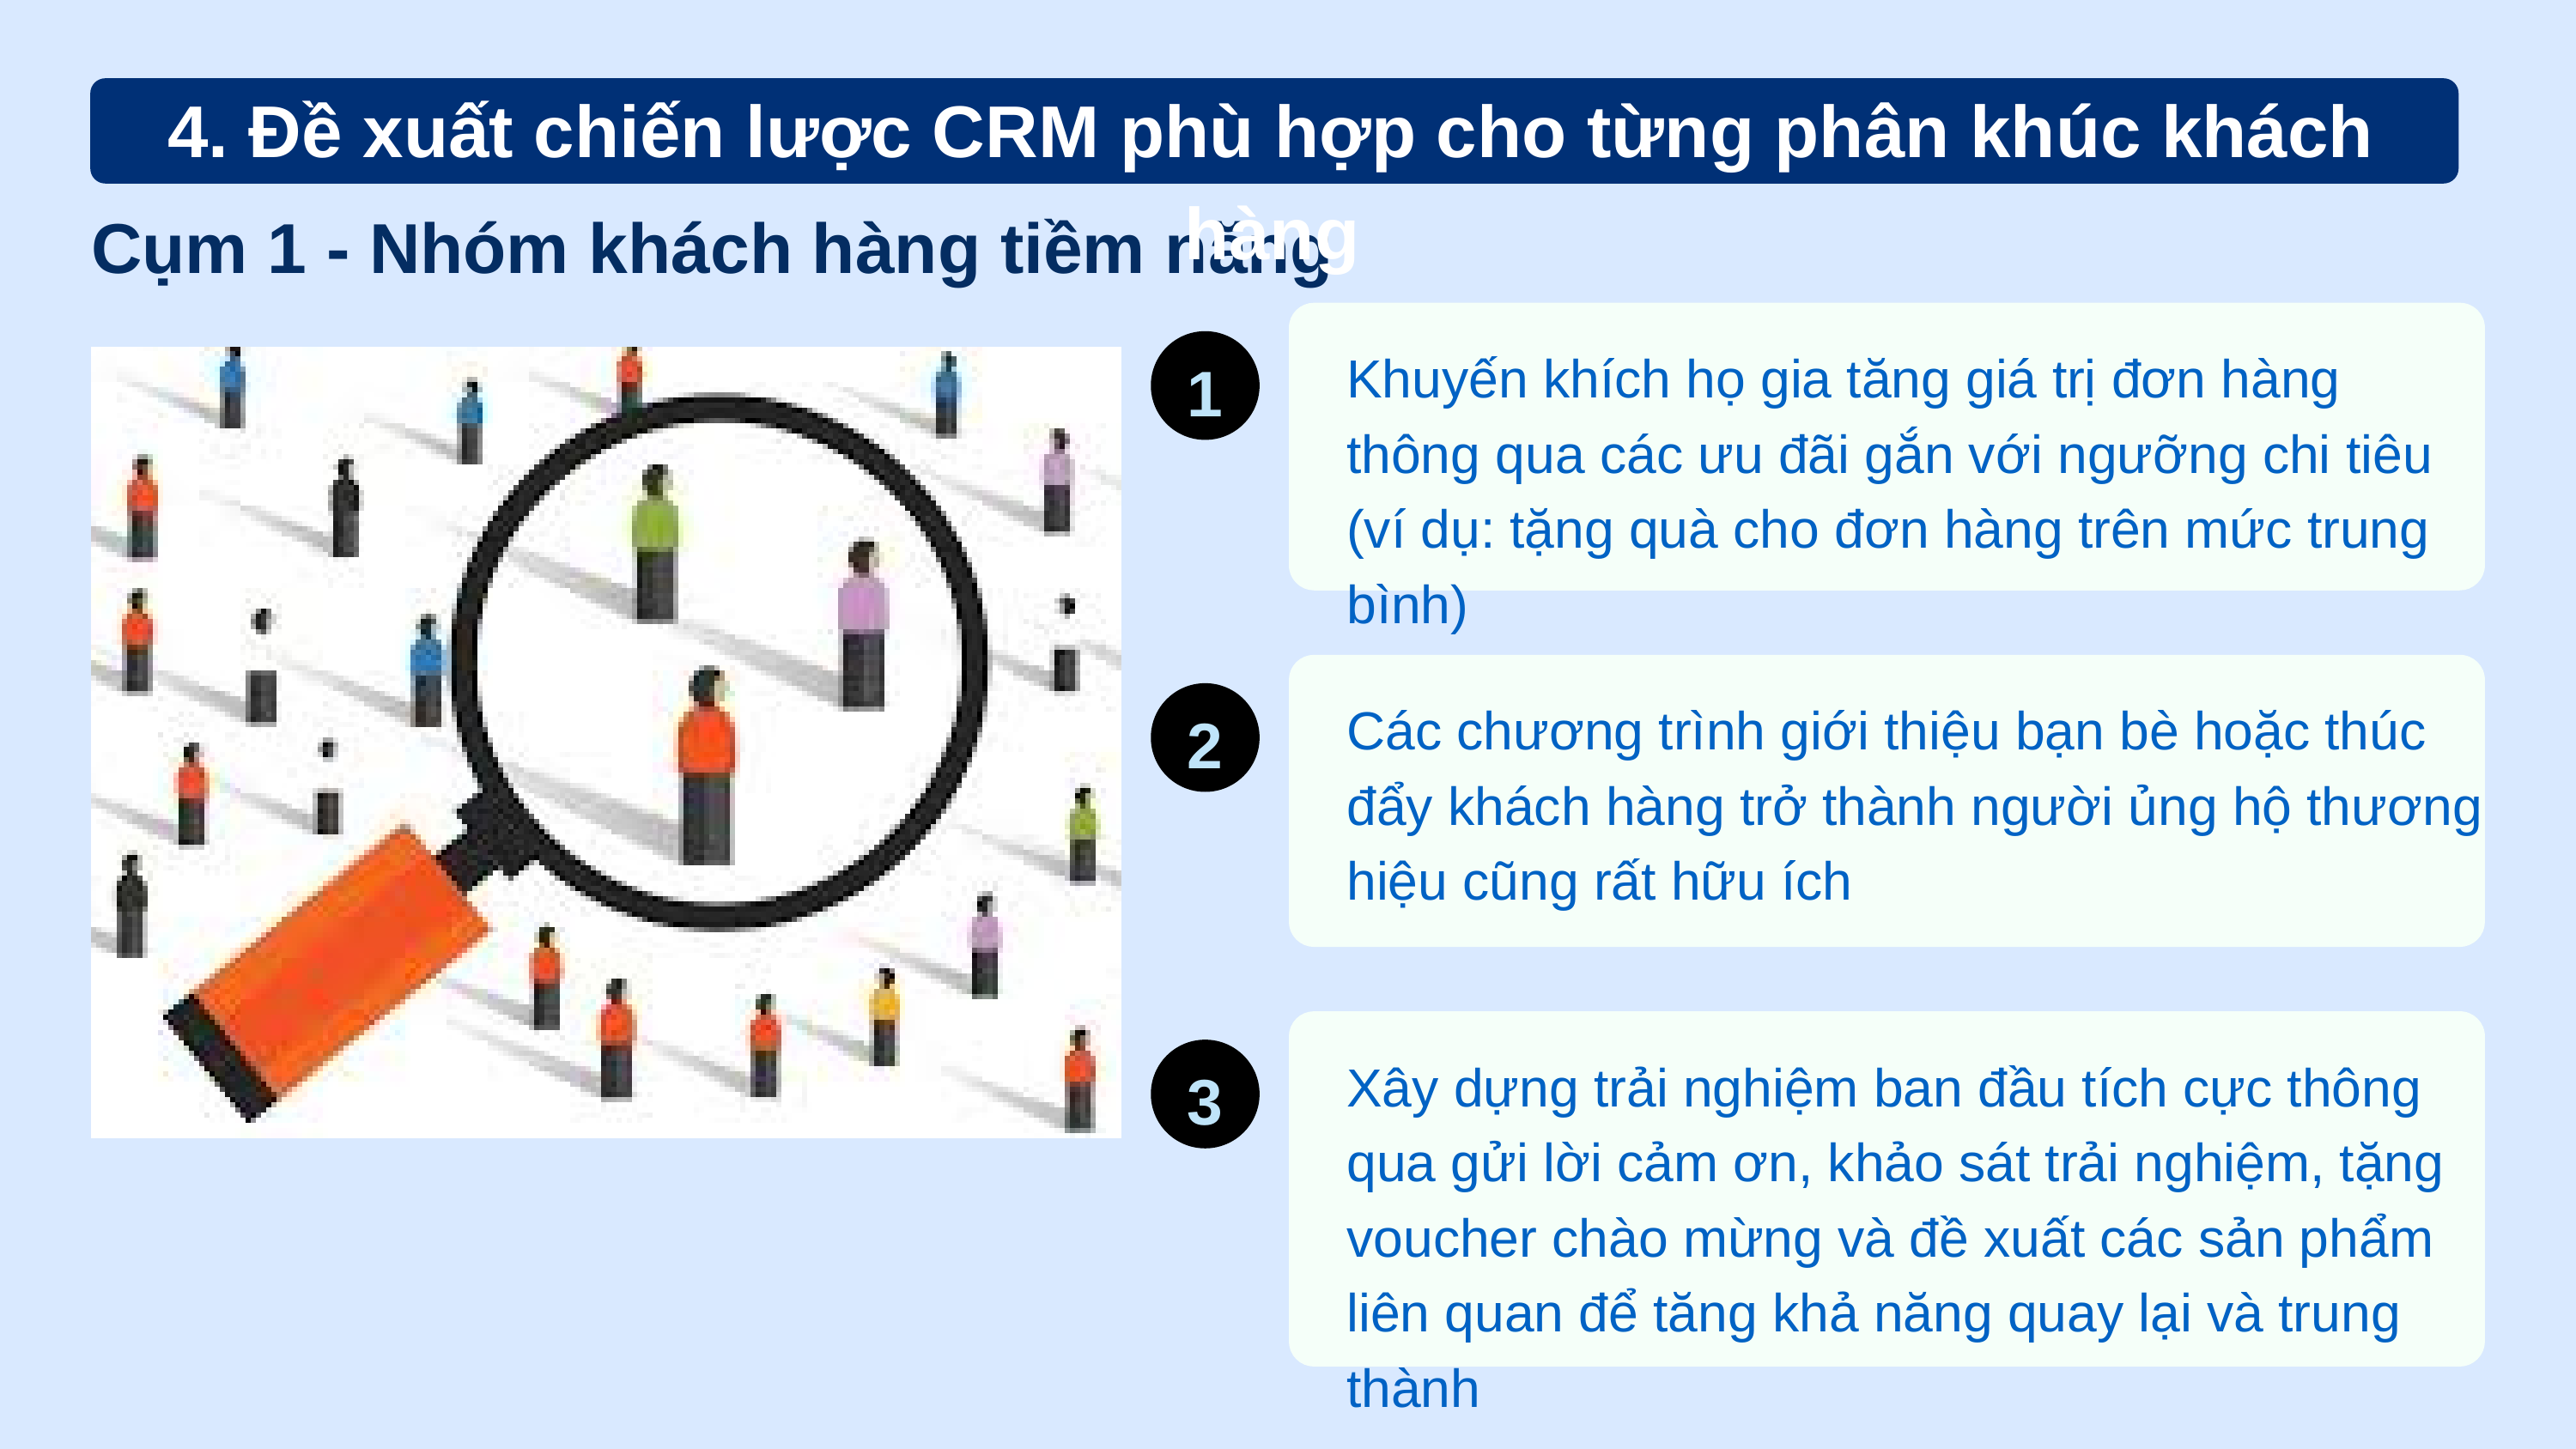

4. Đề xuất chiến lược CRM phù hợp cho từng phân khúc khách hàng
Cụm 1 - Nhóm khách hàng tiềm năng

1

Khuyến khích họ gia tăng giá trị đơn hàng thông qua các ưu đãi gắn với ngưỡng chi tiêu (ví dụ: tặng quà cho đơn hàng trên mức trung bình)

2

Các chương trình giới thiệu bạn bè hoặc thúc đẩy khách hàng trở thành người ủng hộ thương hiệu cũng rất hữu ích

3

Xây dựng trải nghiệm ban đầu tích cực thông qua gửi lời cảm ơn, khảo sát trải nghiệm, tặng voucher chào mừng và đề xuất các sản phẩm liên quan để tăng khả năng quay lại và trung thành